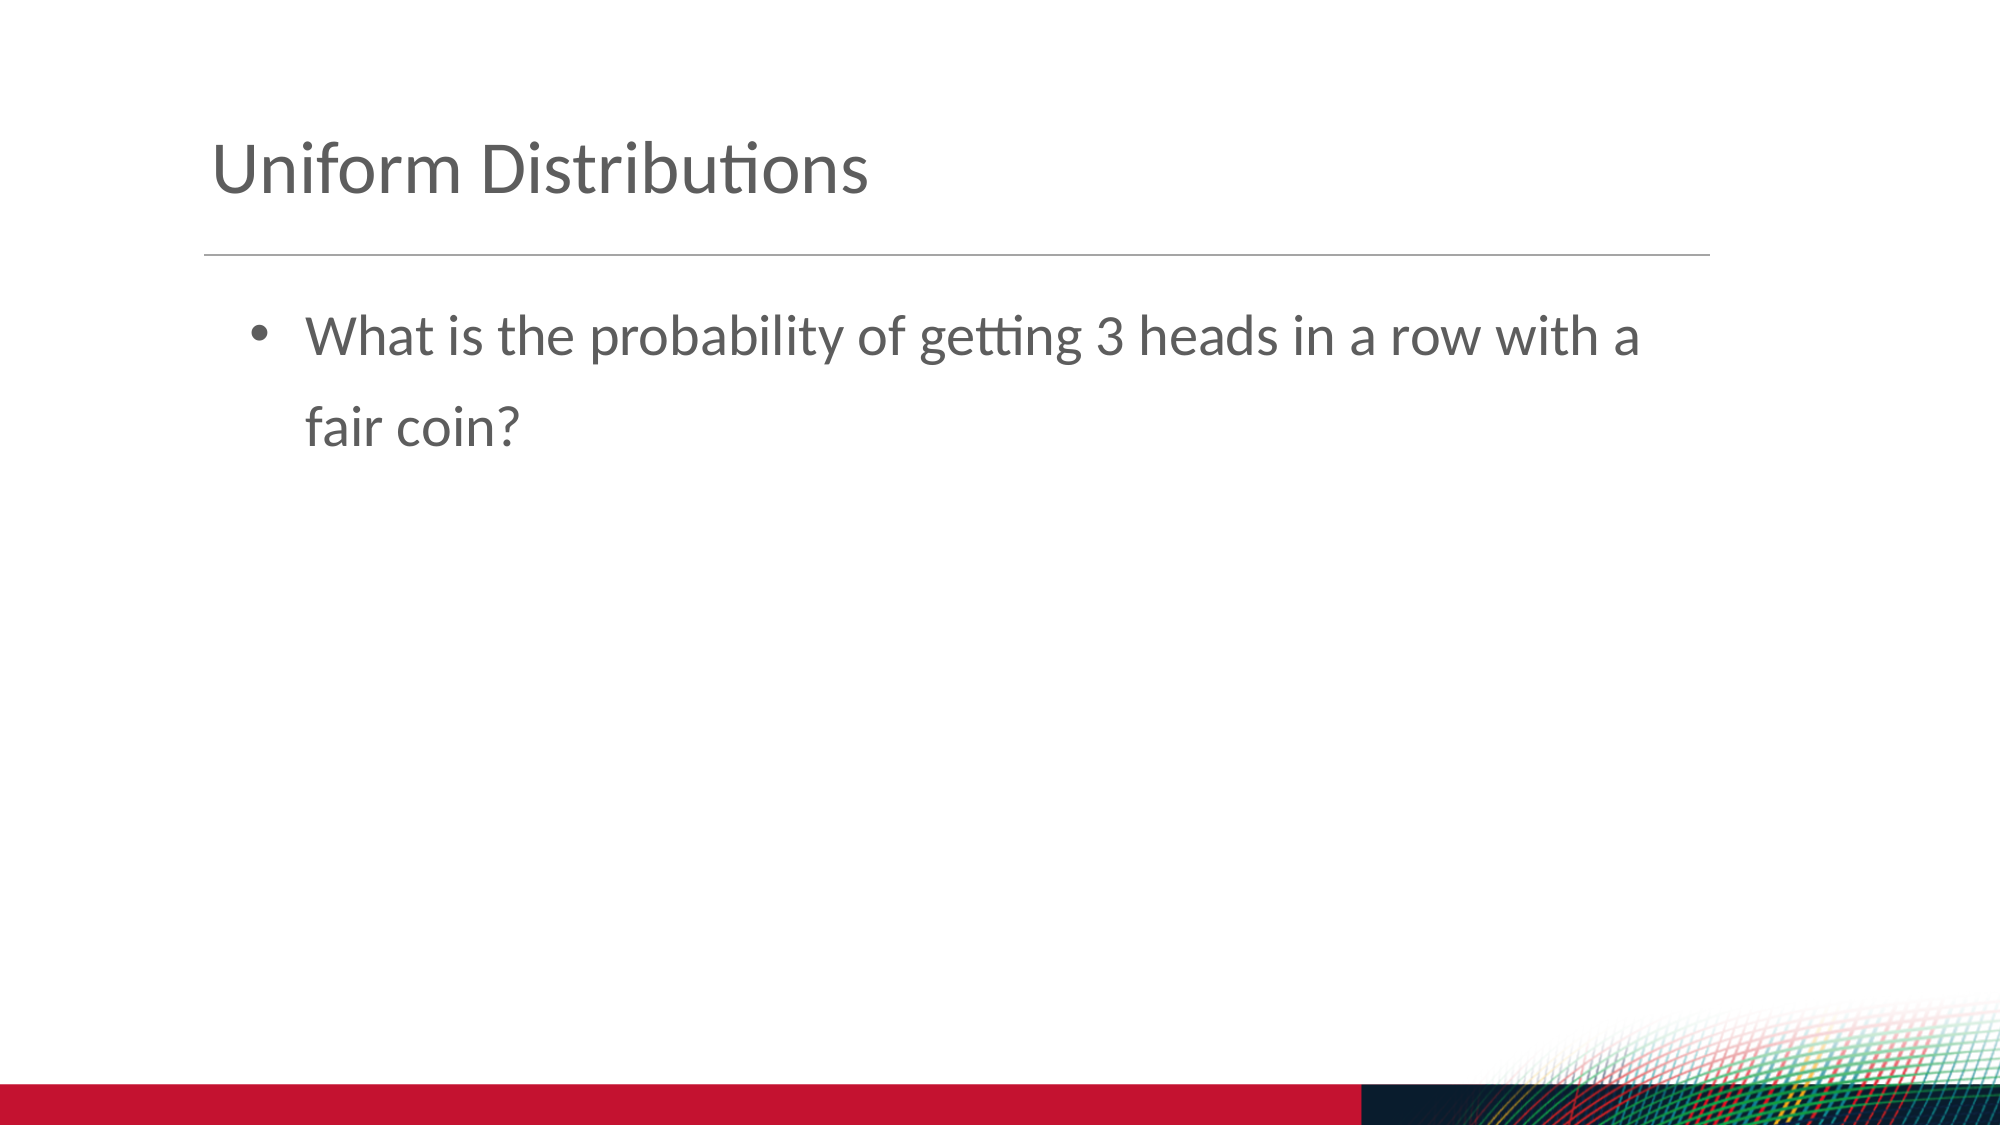

Uniform Distributions
What is the probability of getting 3 heads in a row with a fair coin?